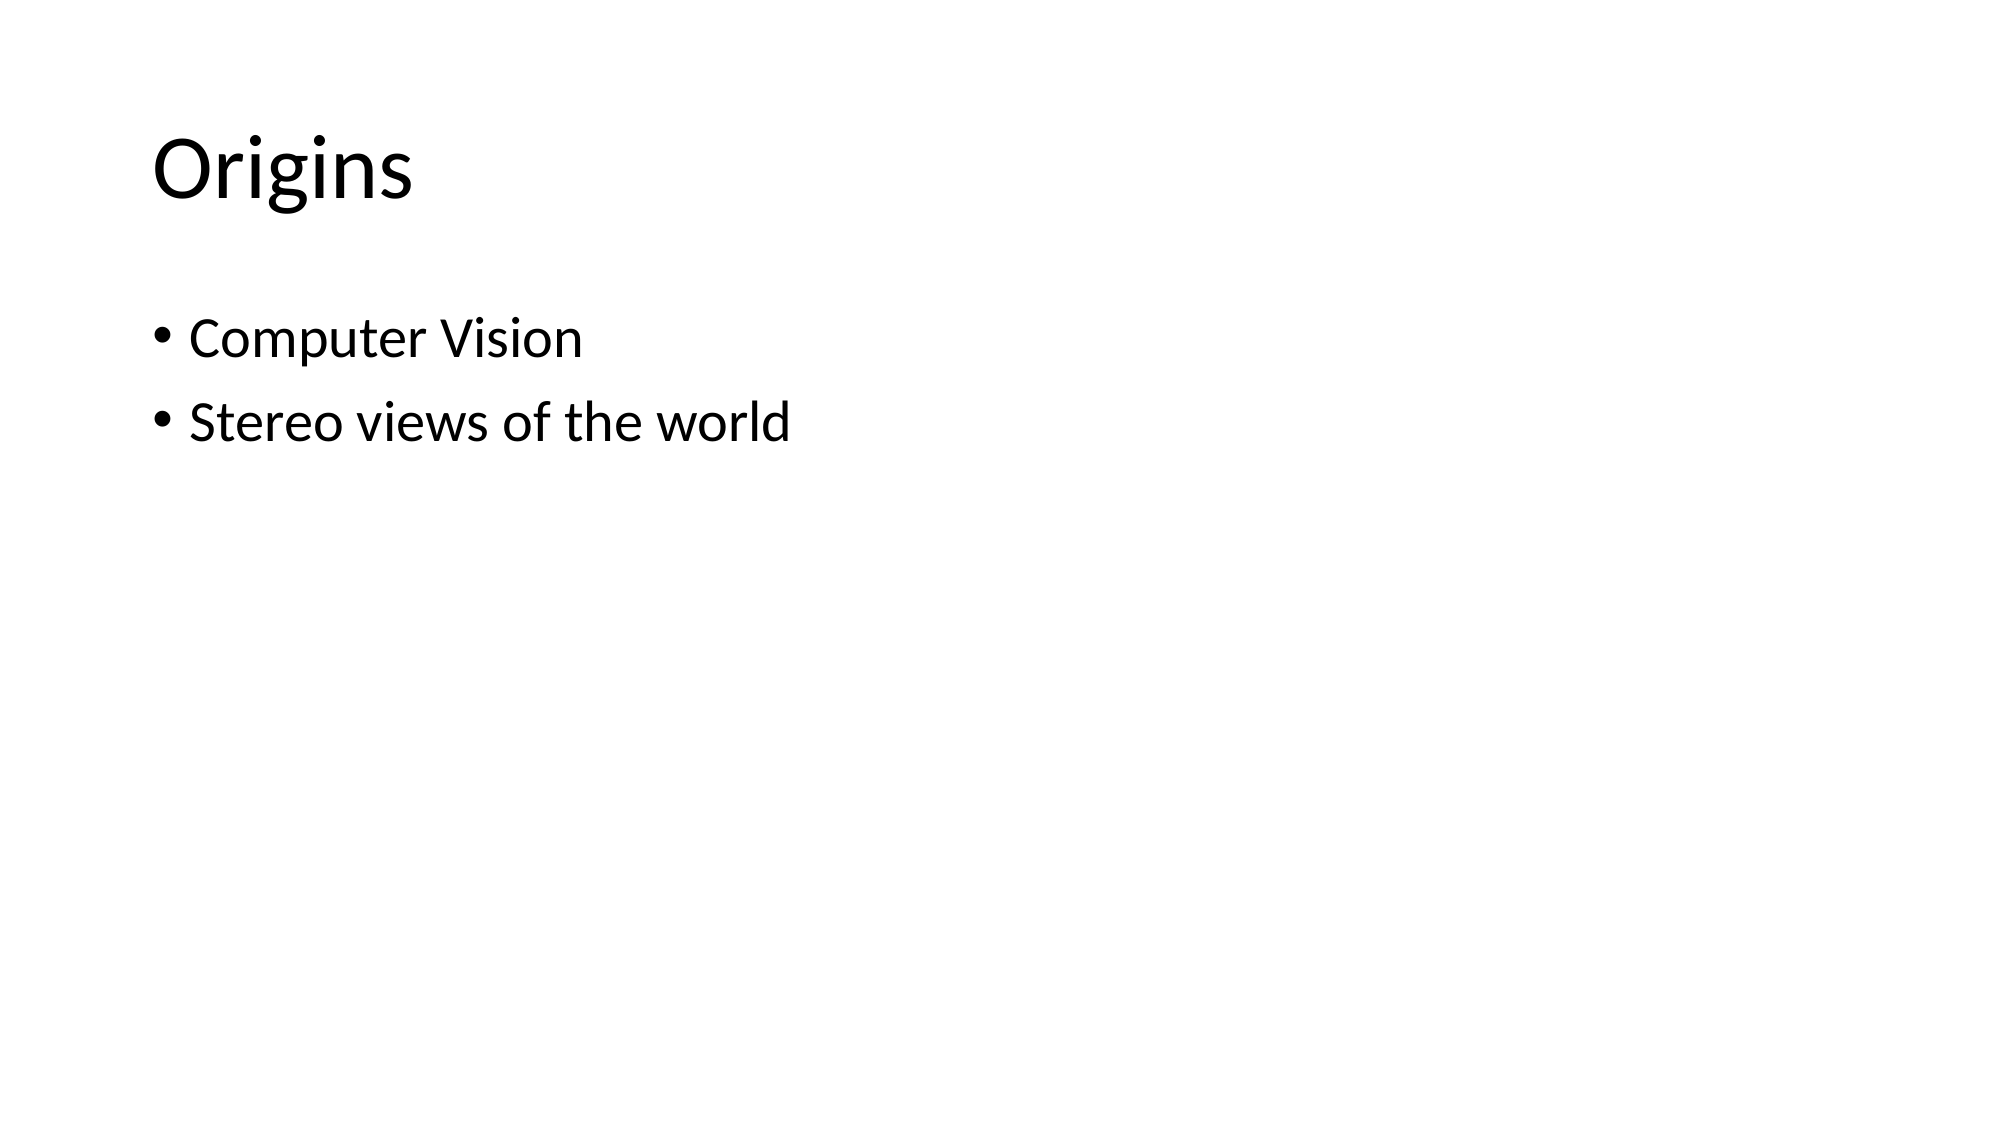

# Origins
Computer Vision
Stereo views of the world